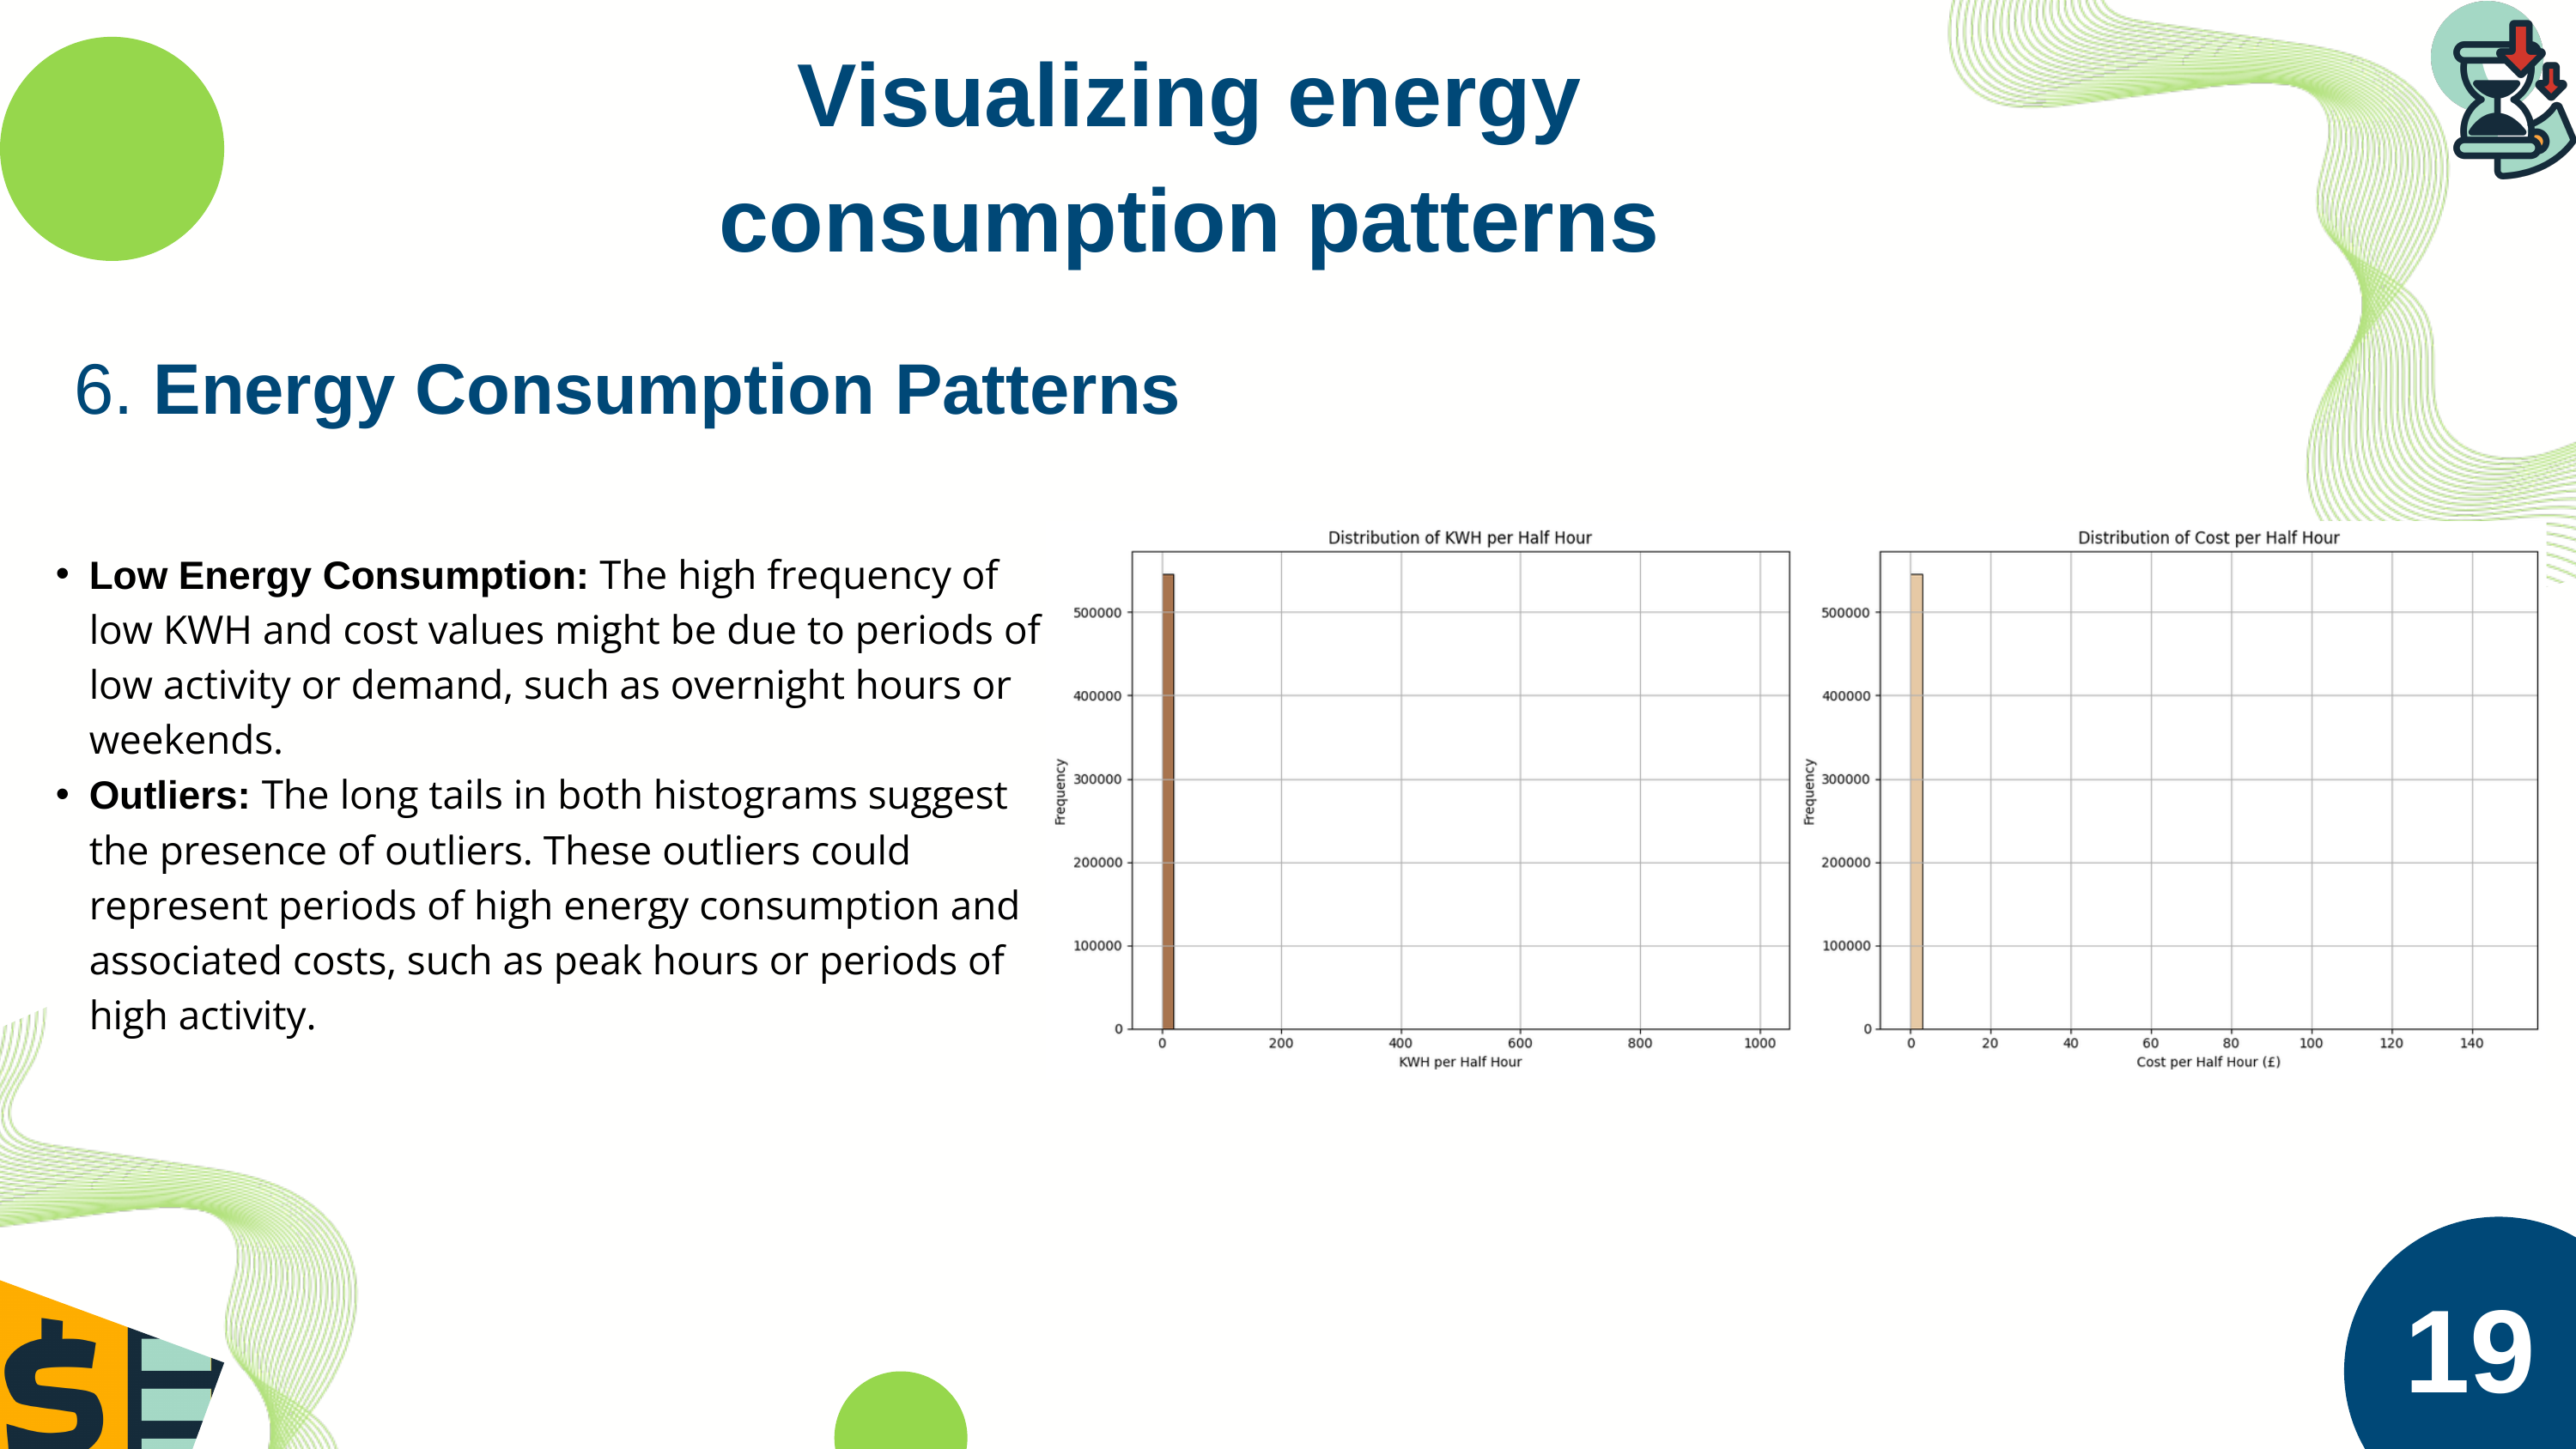

Visualizing energy consumption patterns

6. Energy Consumption Patterns

Low Energy Consumption: The high frequency of low KWH and cost values might be due to periods of low activity or demand, such as overnight hours or weekends.
Outliers: The long tails in both histograms suggest the presence of outliers. These outliers could represent periods of high energy consumption and associated costs, such as peak hours or periods of high activity.

19